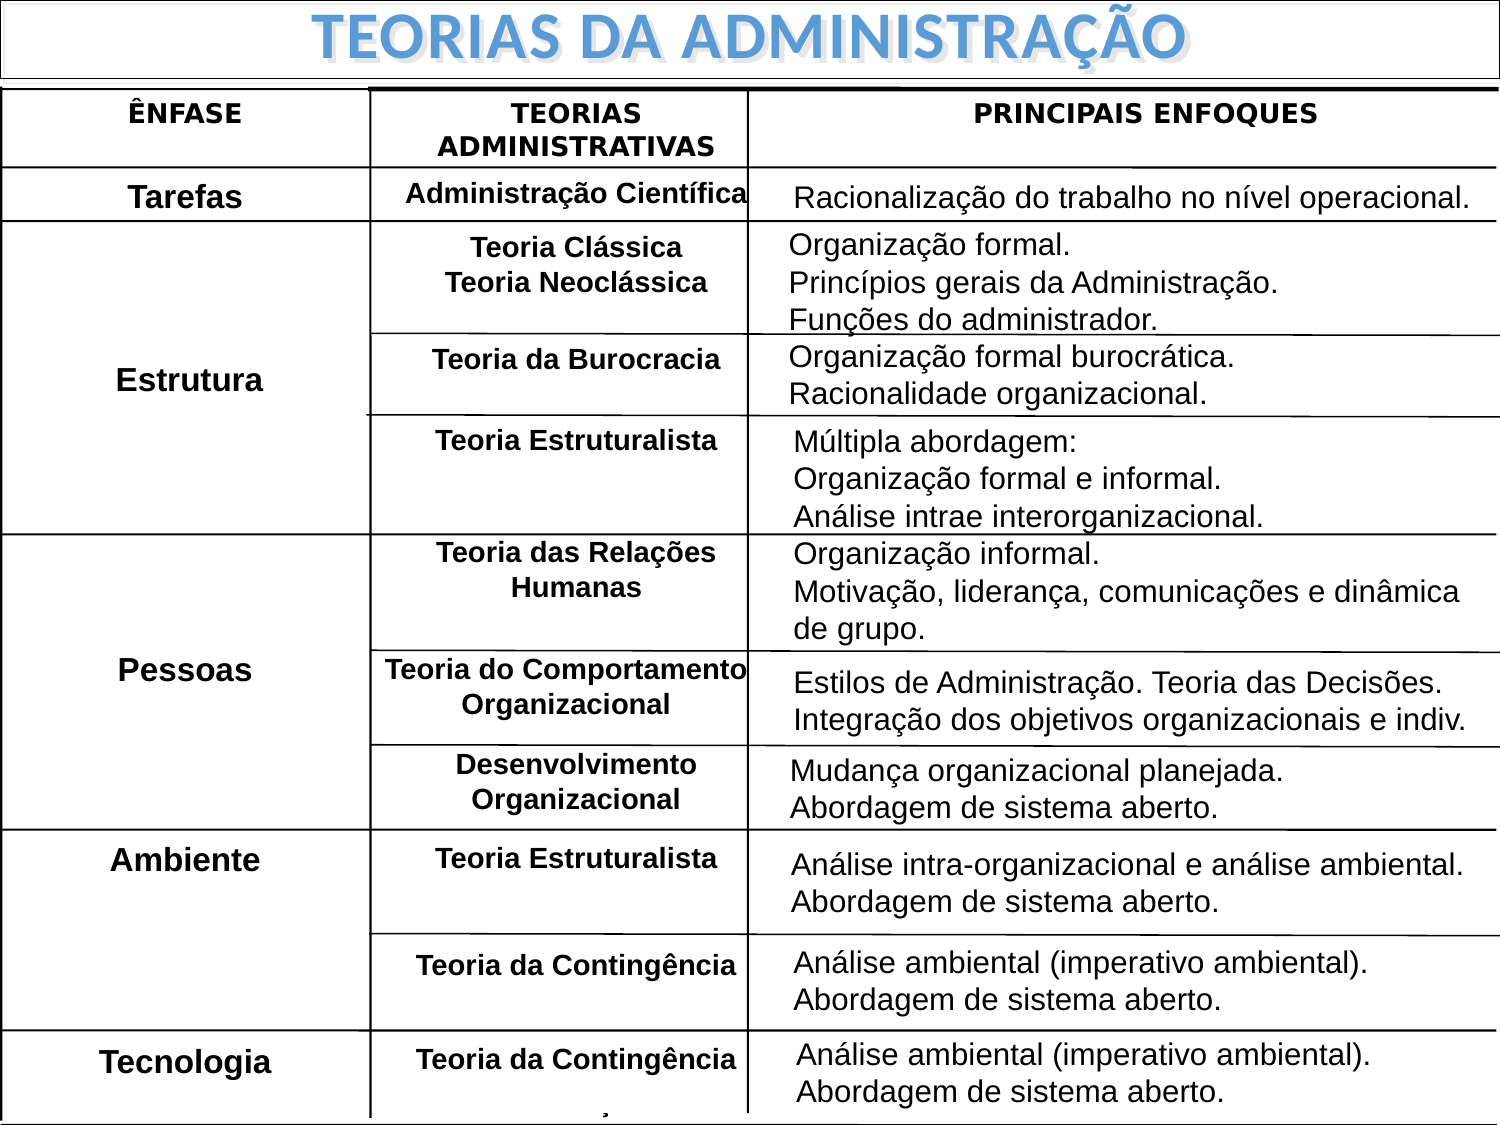

TEORIAS DA ADMINISTRAÇÃO
ÊNFASE

TEORIAS ADMINISTRATIVAS

PRINCIPAIS ENFOQUES

Tarefas

Administração Científica
Racionalização do trabalho no nível operacional.
Organização formal.
Princípios gerais da Administração.
Funções do administrador.

Estrutura

Teoria Clássica
Teoria Neoclássica
Organização formal burocrática.
Racionalidade organizacional.

Teoria da Burocracia

Teoria Estruturalista
Múltipla abordagem:
Organização formal e informal.
Análise intrae interorganizacional.

Pessoas
Teoria das Relações Humanas
Organização informal.
Motivação, liderança, comunicações e dinâmica de grupo.

Teoria do Comportamento Organizacional

Estilos de Administração. Teoria das Decisões.
Integração dos objetivos organizacionais e indiv.

Desenvolvimento Organizacional
Mudança organizacional planejada.
Abordagem de sistema aberto.

Ambiente

Teoria Estruturalista
Análise intra-organizacional e análise ambiental.
Abordagem de sistema aberto.

Análise ambiental (imperativo ambiental).
Abordagem de sistema aberto.
Teoria da Contingência
Análise ambiental (imperativo ambiental).
Abordagem de sistema aberto.

Tecnologia
Teoria da Contingência